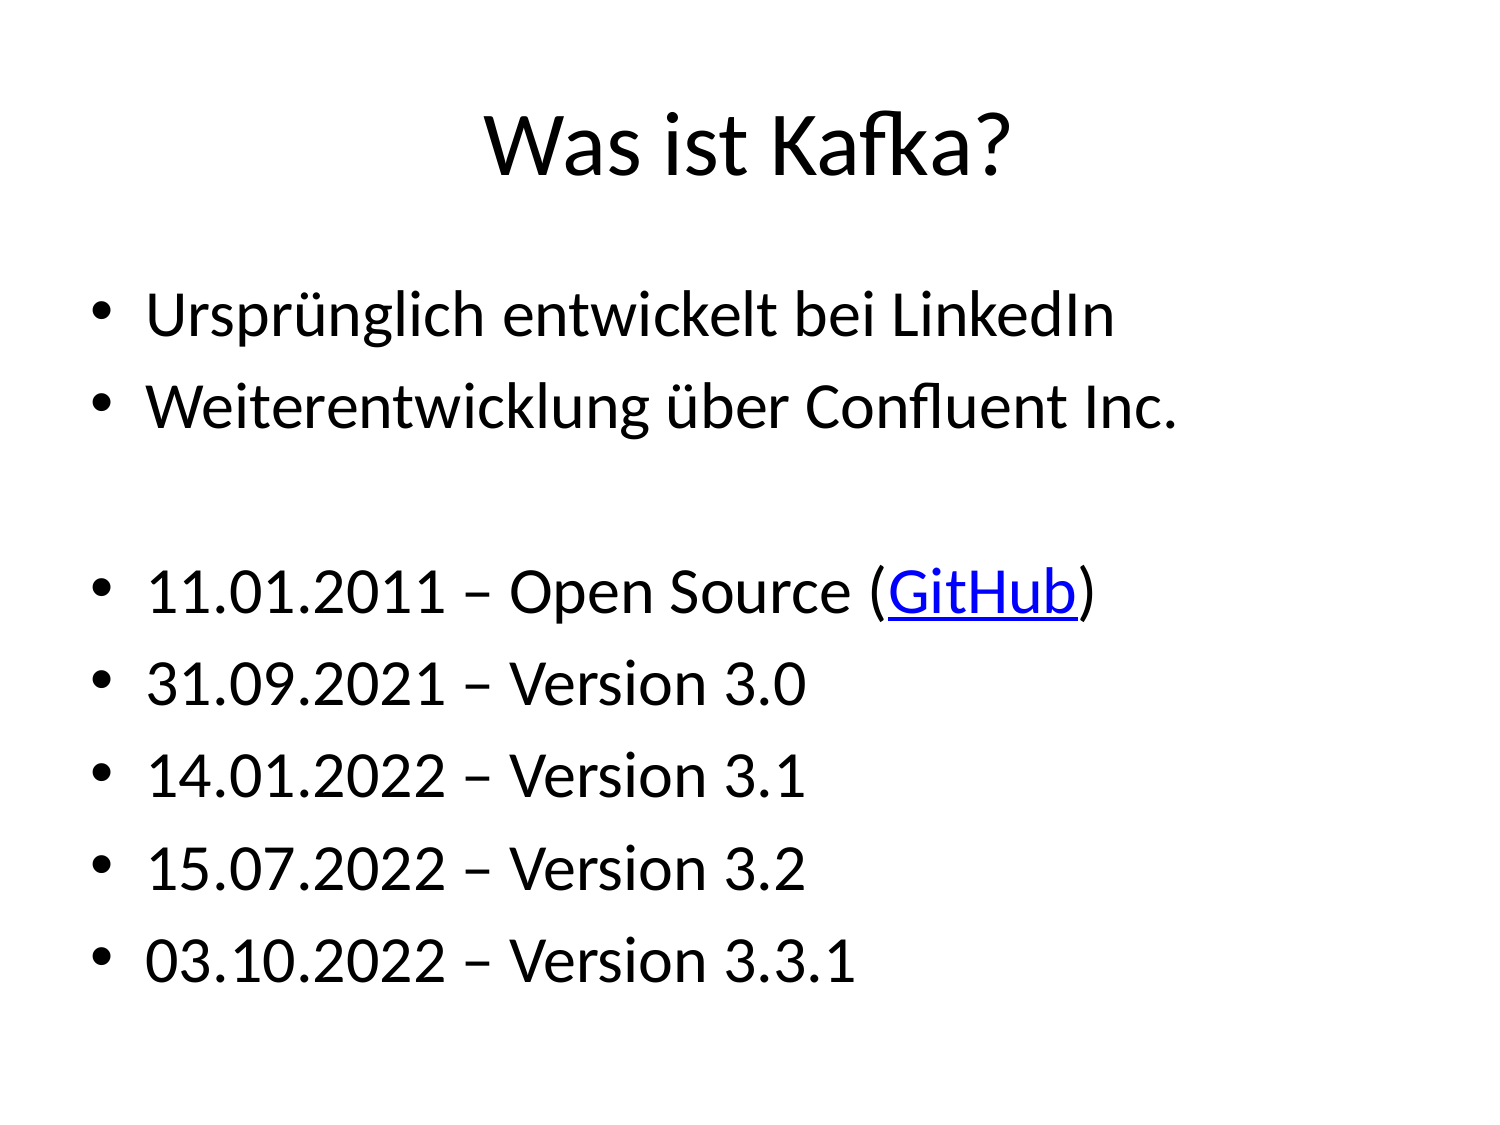

# Was ist Kafka?
Ursprünglich entwickelt bei LinkedIn
Weiterentwicklung über Confluent Inc.

11.01.2011 – Open Source (GitHub)
31.09.2021 – Version 3.0
14.01.2022 – Version 3.1
15.07.2022 – Version 3.2
03.10.2022 – Version 3.3.1